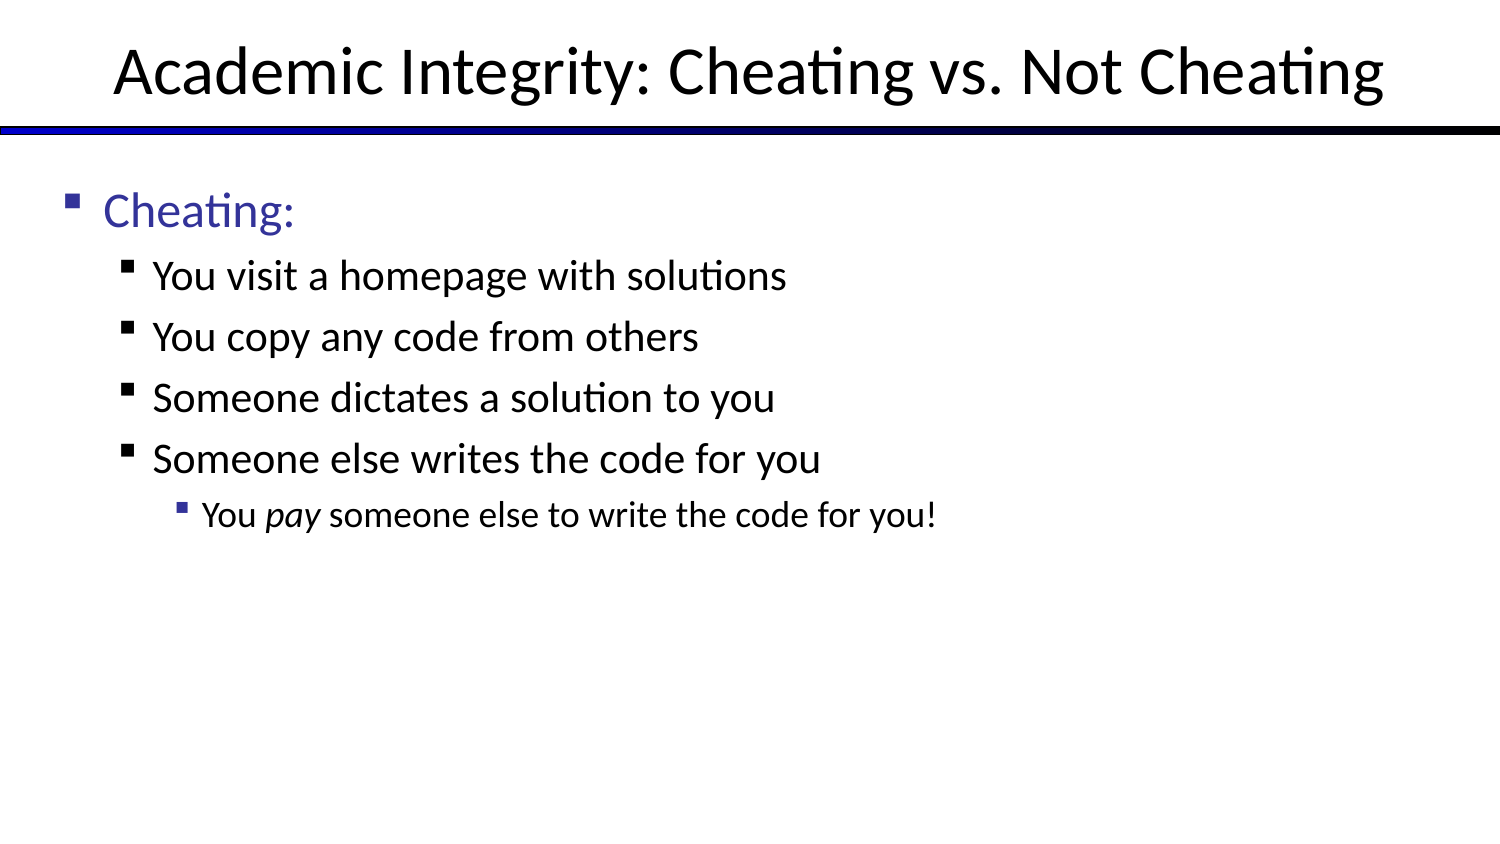

# Academic Integrity: Cheating vs. Not Cheating
Cheating:
You visit a homepage with solutions
You copy any code from others
Someone dictates a solution to you
Someone else writes the code for you
You pay someone else to write the code for you!